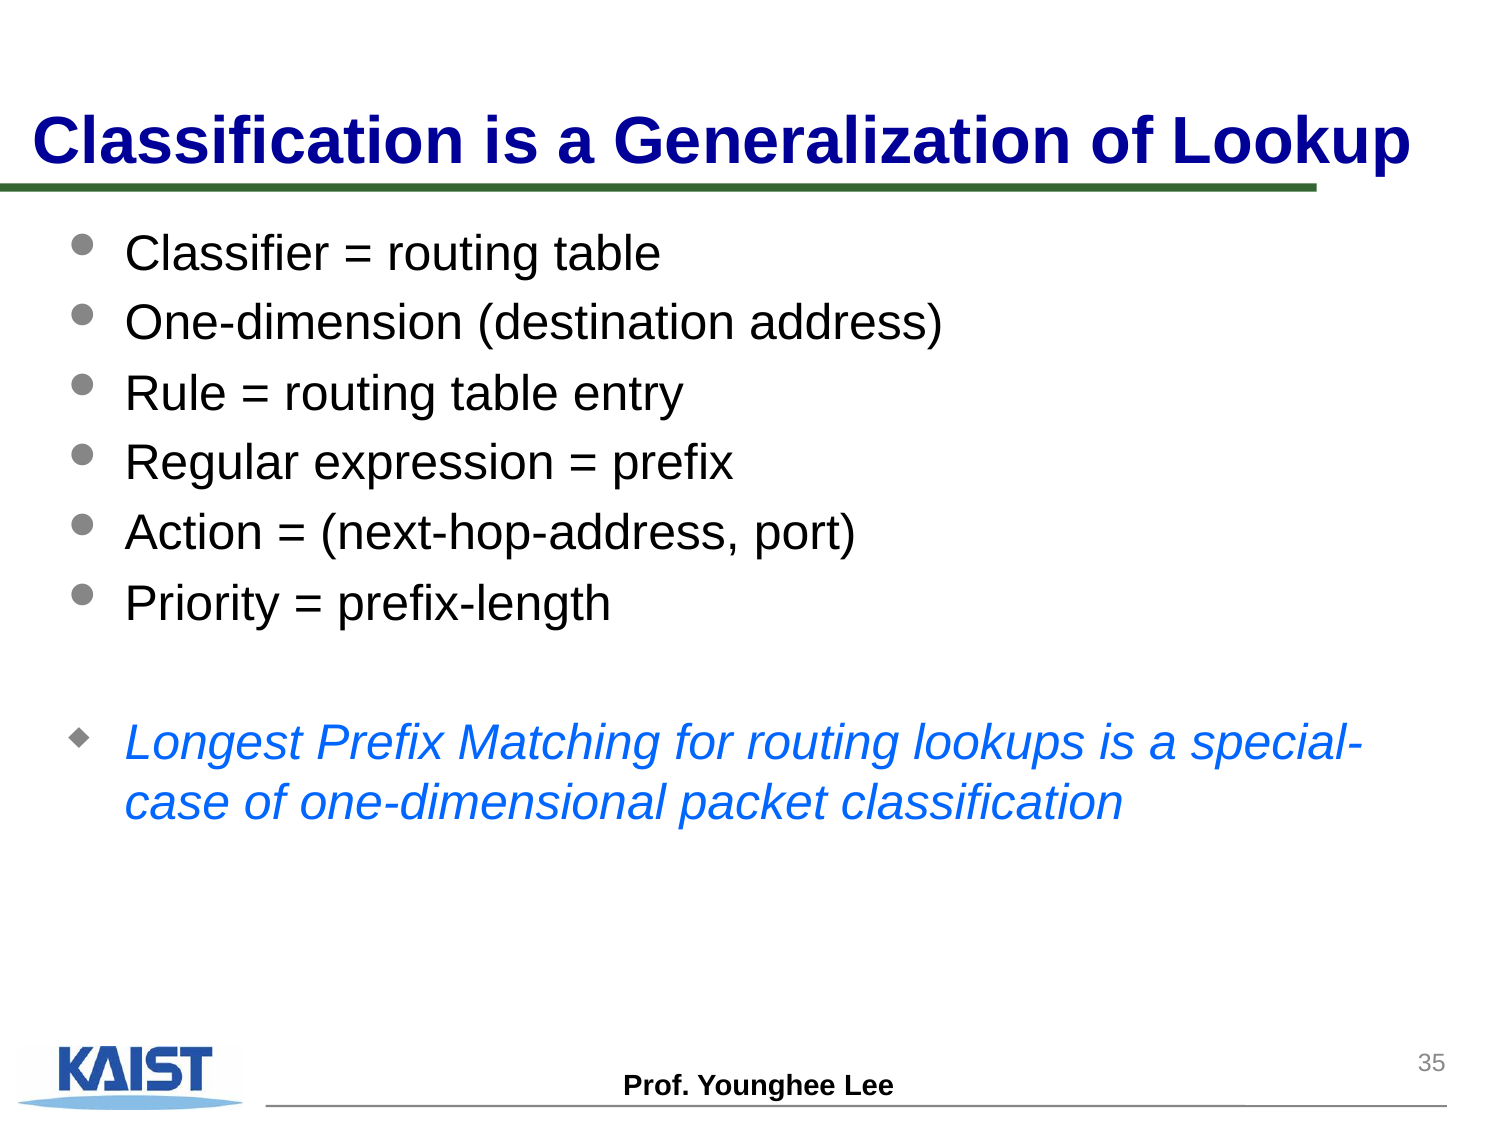

# Classification is a Generalization of Lookup
Classifier = routing table
One-dimension (destination address)
Rule = routing table entry
Regular expression = prefix
Action = (next-hop-address, port)
Priority = prefix-length

Longest Prefix Matching for routing lookups is a special-case of one-dimensional packet classification
35